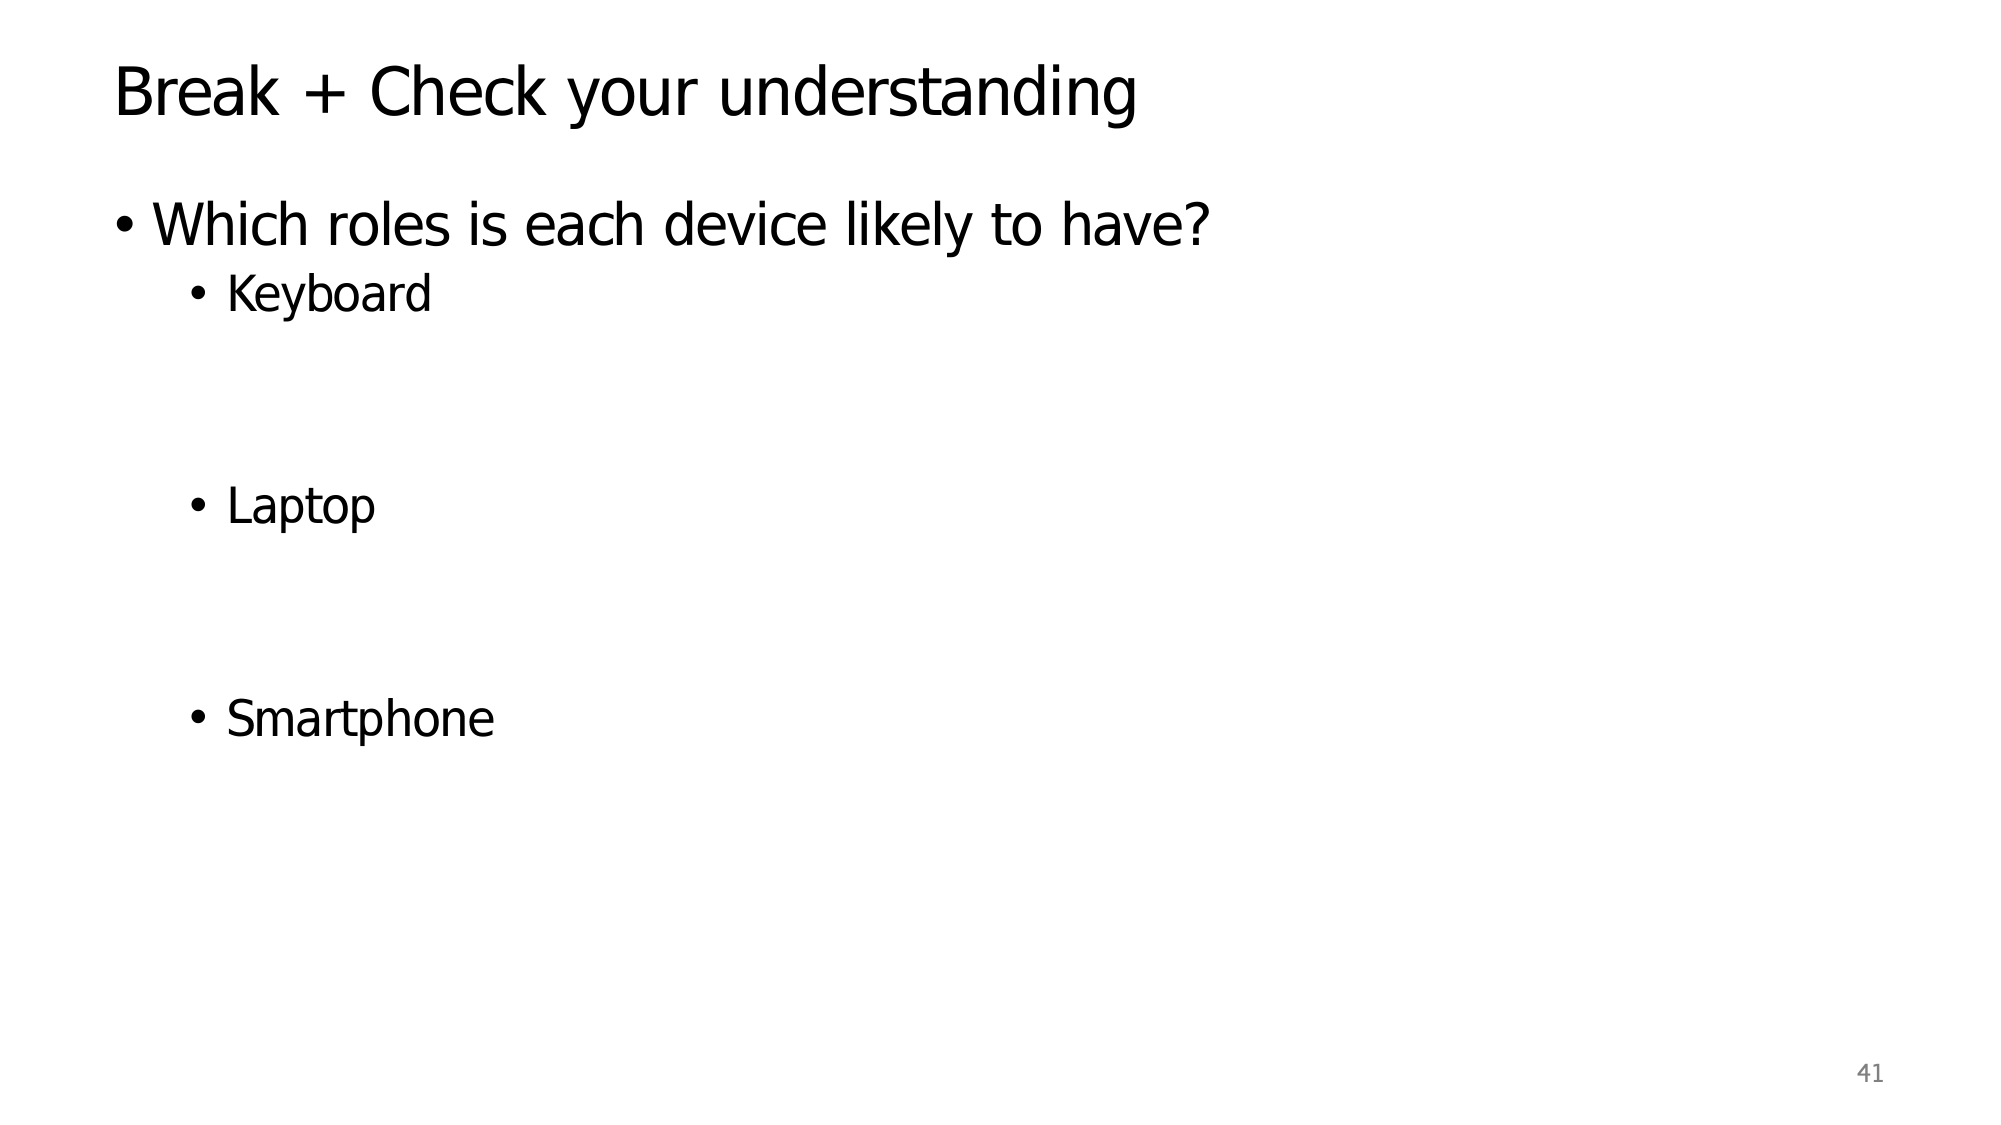

# Break + Check your understanding
Which roles is each device likely to have?
Keyboard

Laptop

Smartphone

41